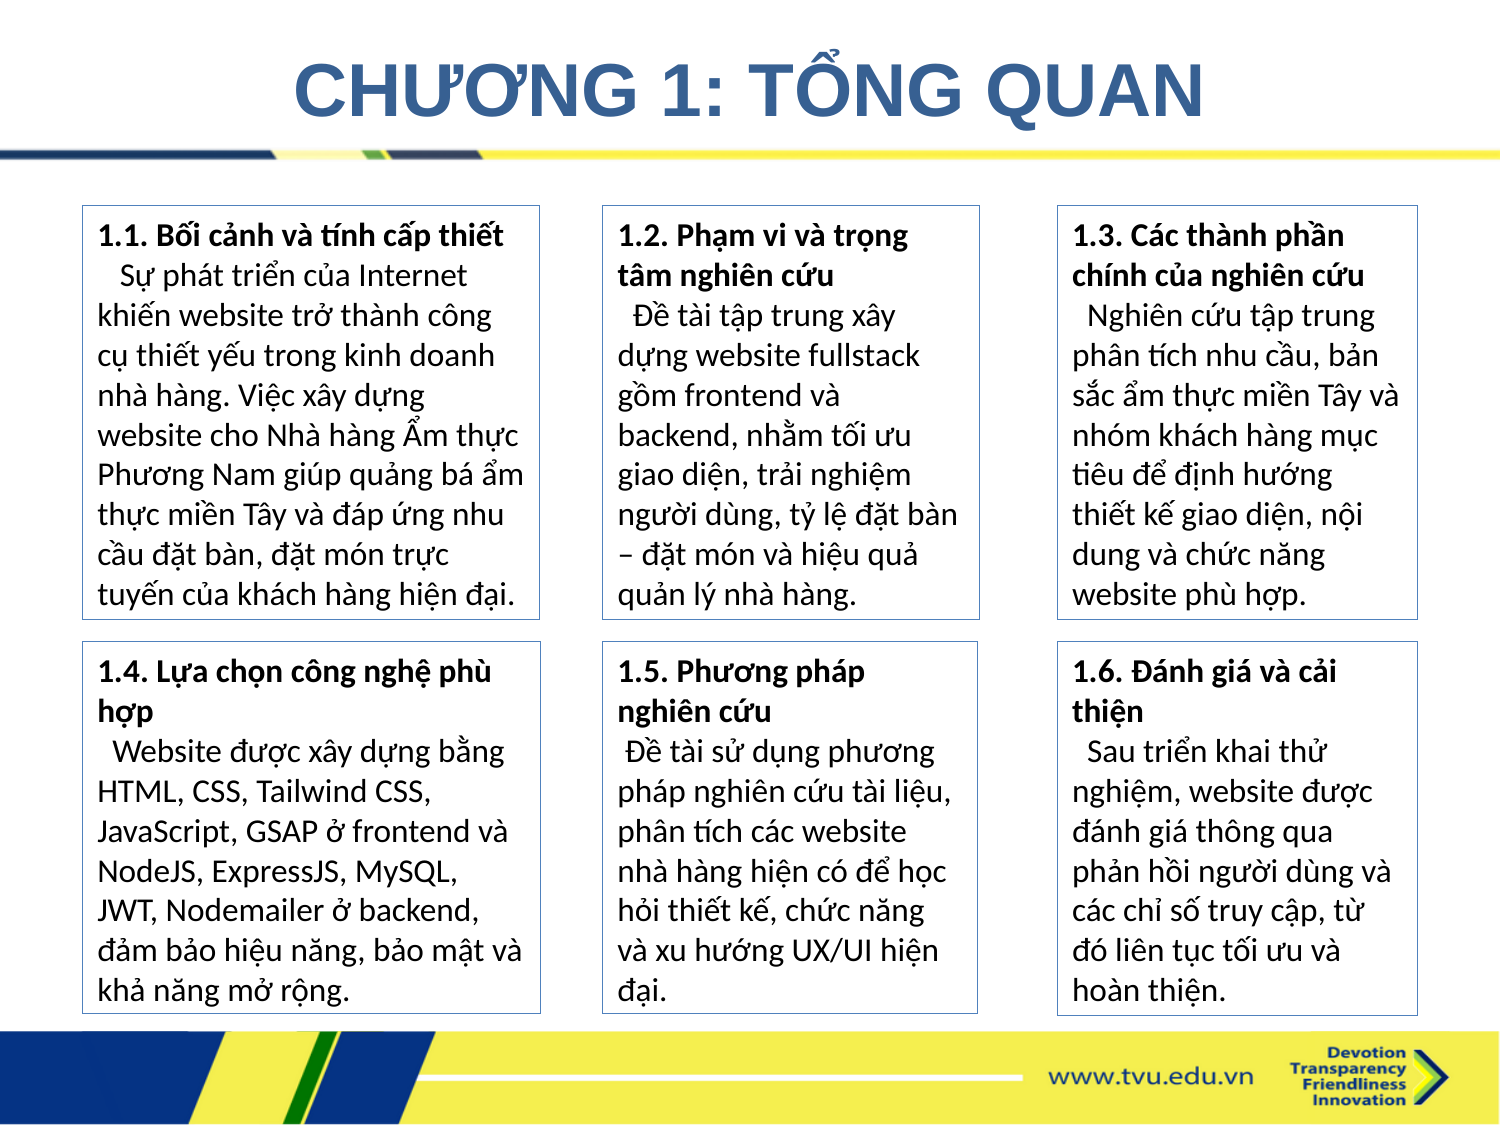

# CHƯƠNG 1: TỔNG QUAN
1.1. Bối cảnh và tính cấp thiết
   Sự phát triển của Internet khiến website trở thành công cụ thiết yếu trong kinh doanh nhà hàng. Việc xây dựng website cho Nhà hàng Ẩm thực Phương Nam giúp quảng bá ẩm thực miền Tây và đáp ứng nhu cầu đặt bàn, đặt món trực tuyến của khách hàng hiện đại.
1.2. Phạm vi và trọng tâm nghiên cứu
  Đề tài tập trung xây dựng website fullstack gồm frontend và backend, nhằm tối ưu giao diện, trải nghiệm người dùng, tỷ lệ đặt bàn – đặt món và hiệu quả quản lý nhà hàng.
1.3. Các thành phần chính của nghiên cứu
  Nghiên cứu tập trung phân tích nhu cầu, bản sắc ẩm thực miền Tây và nhóm khách hàng mục tiêu để định hướng thiết kế giao diện, nội dung và chức năng website phù hợp.
1.4. Lựa chọn công nghệ phù hợp
  Website được xây dựng bằng HTML, CSS, Tailwind CSS, JavaScript, GSAP ở frontend và NodeJS, ExpressJS, MySQL, JWT, Nodemailer ở backend, đảm bảo hiệu năng, bảo mật và khả năng mở rộng.
1.5. Phương pháp nghiên cứu
 Đề tài sử dụng phương pháp nghiên cứu tài liệu, phân tích các website nhà hàng hiện có để học hỏi thiết kế, chức năng và xu hướng UX/UI hiện đại.
1.6. Đánh giá và cải thiện
  Sau triển khai thử nghiệm, website được đánh giá thông qua phản hồi người dùng và các chỉ số truy cập, từ đó liên tục tối ưu và hoàn thiện.